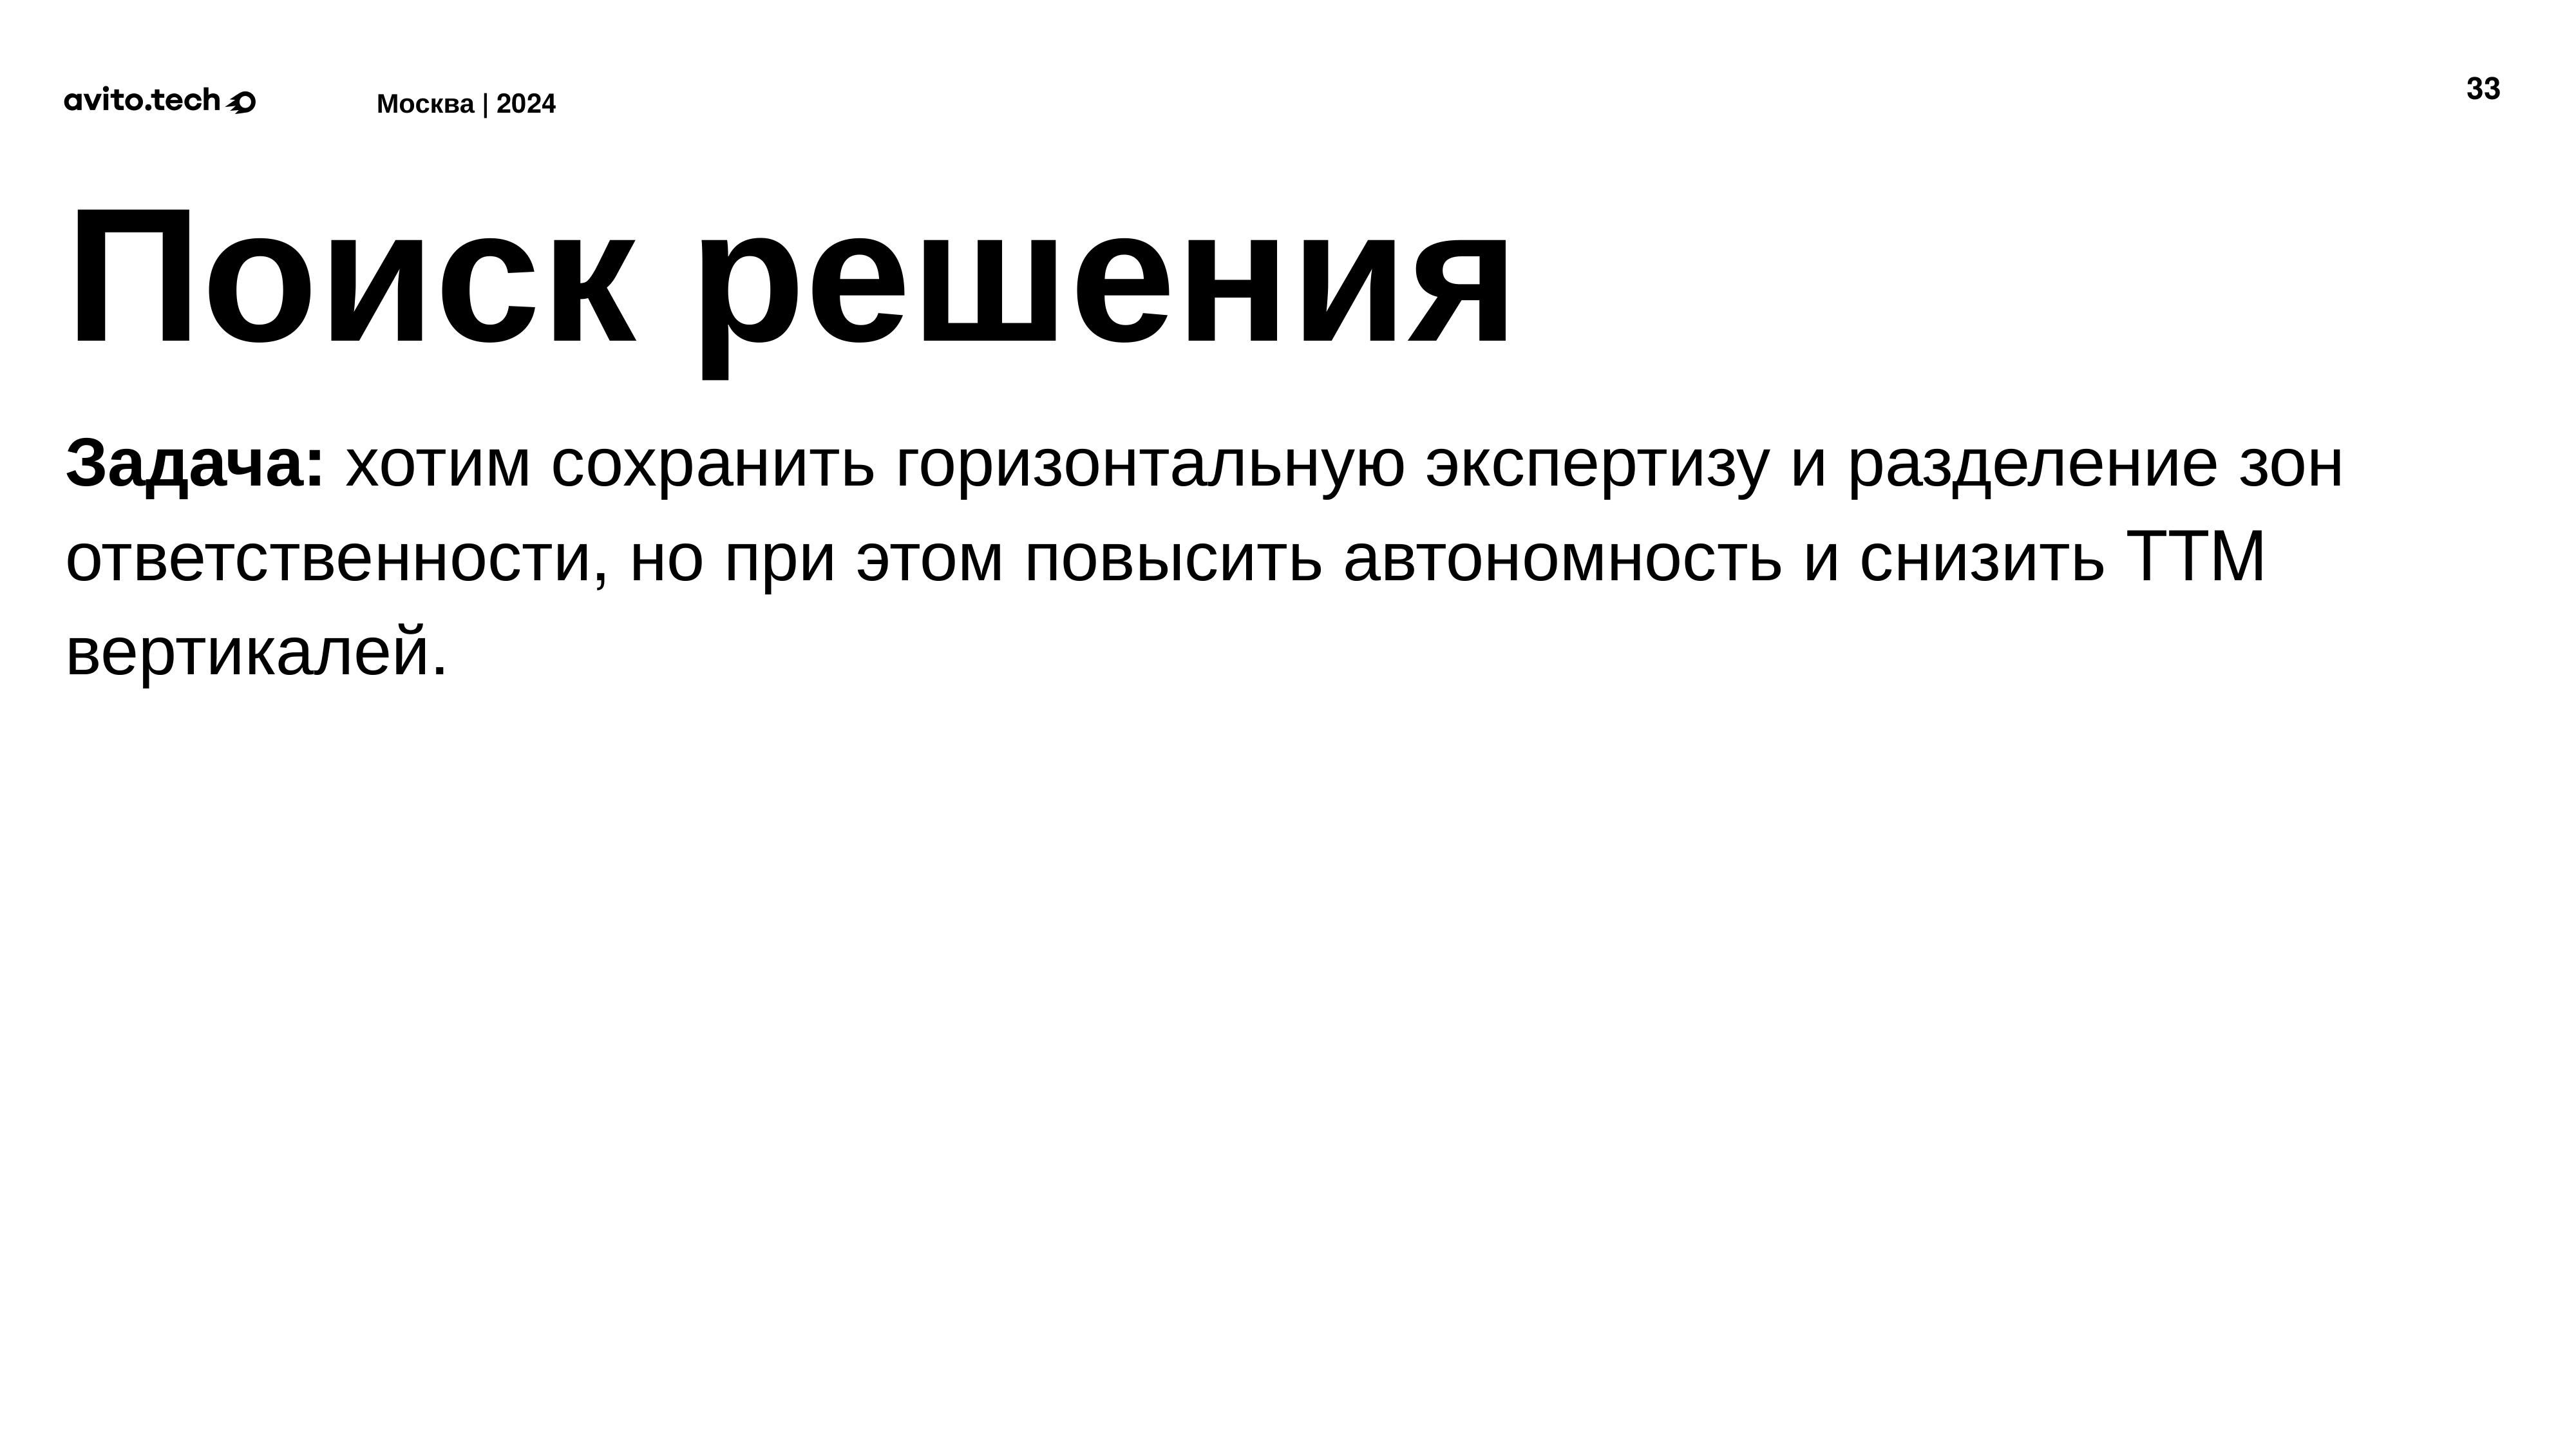

33
Поиск решения
Задача: хотим сохранить горизонтальную экспертизу и разделение зон ответственности, но при этом повысить автономность и снизить TTM вертикалей.